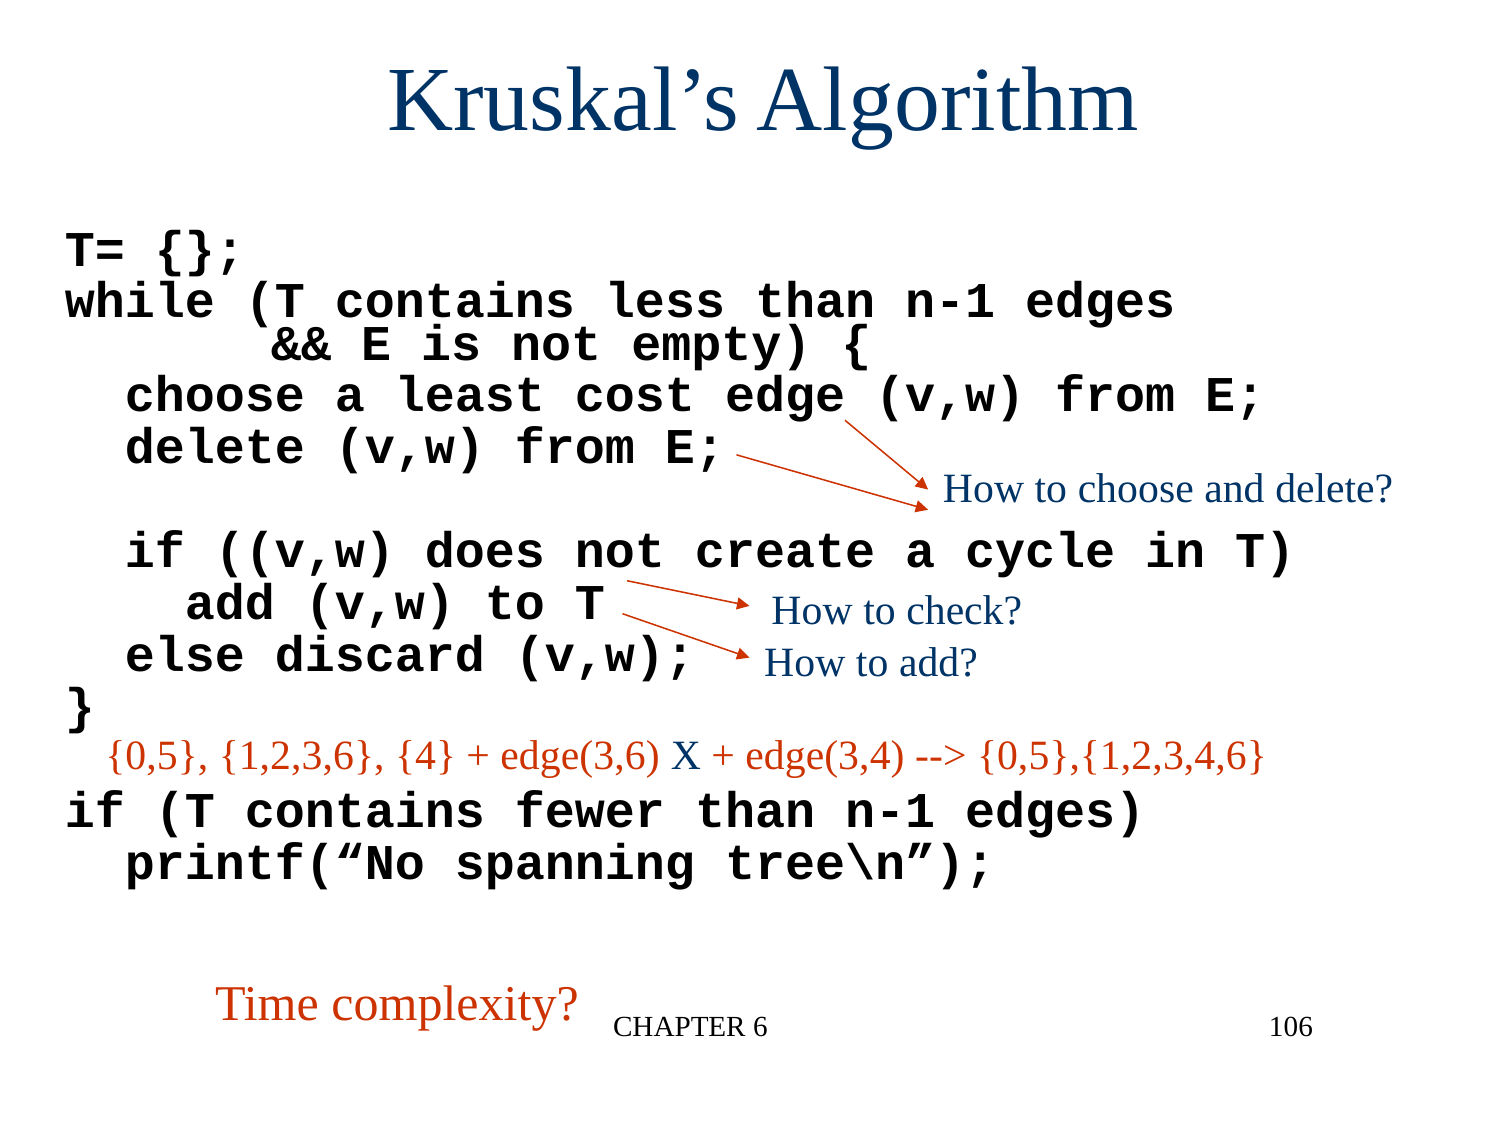

Kruskal’s Algorithm
T= {};
while (T contains less than n-1 edges
     && E is not empty) {
  choose a least cost edge (v,w) from E;
  delete (v,w) from E;

  if ((v,w) does not create a cycle in T)
    add (v,w) to T
  else discard (v,w);
}

if (T contains fewer than n-1 edges)
  printf(“No spanning tree\n”);

How to choose and delete?

How to check?

How to add?
{0,5}, {1,2,3,6}, {4} + edge(3,6) X + edge(3,4) --> {0,5},{1,2,3,4,6}
Time complexity?
CHAPTER 6
106